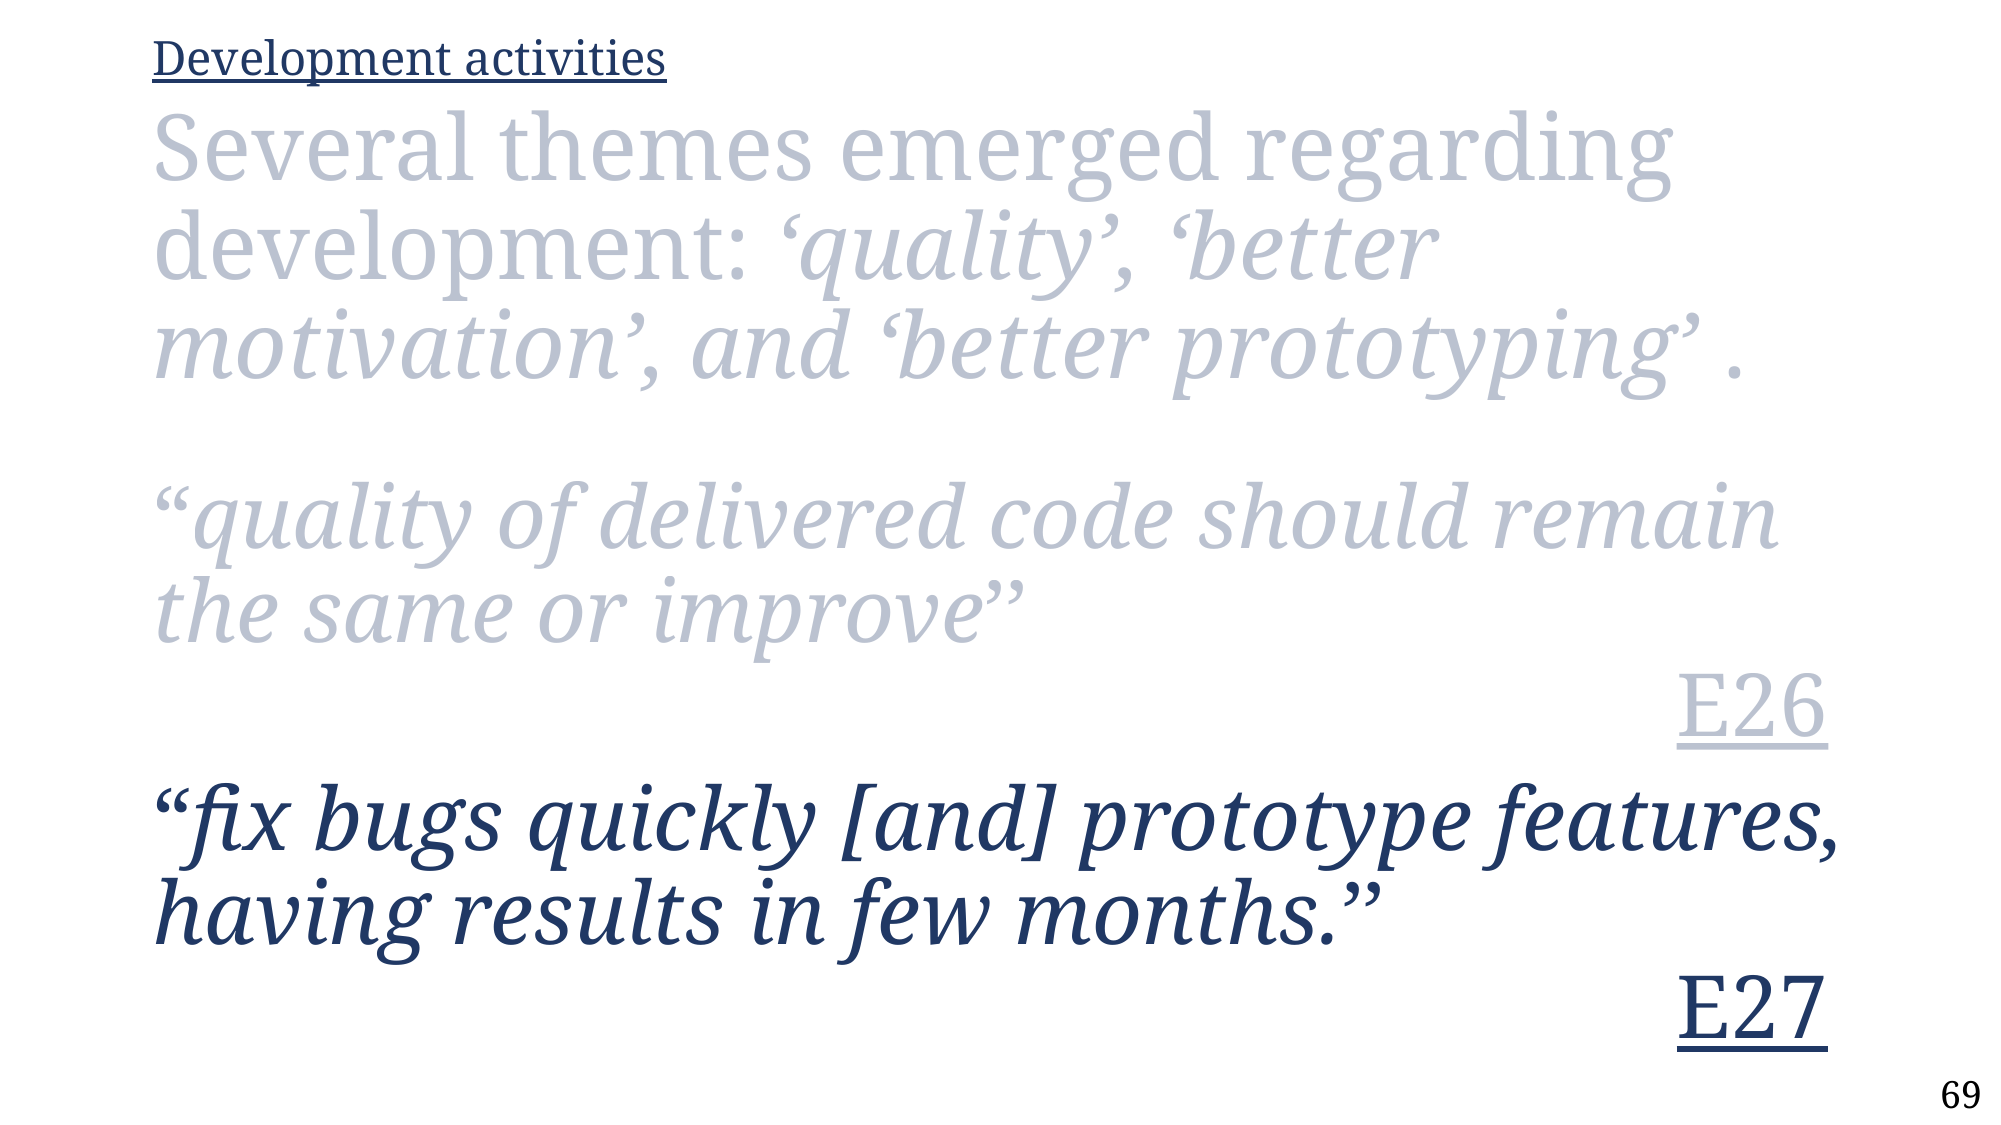

Development activities
# Several themes emerged regarding development: ‘quality’, ‘better motivation’, and ‘better prototyping’ .
“quality of delivered code should remain the same or improve’’
                                                                   E26
“fix bugs quickly [and] prototype features, having results in few months.’’
                                                                   E27
69